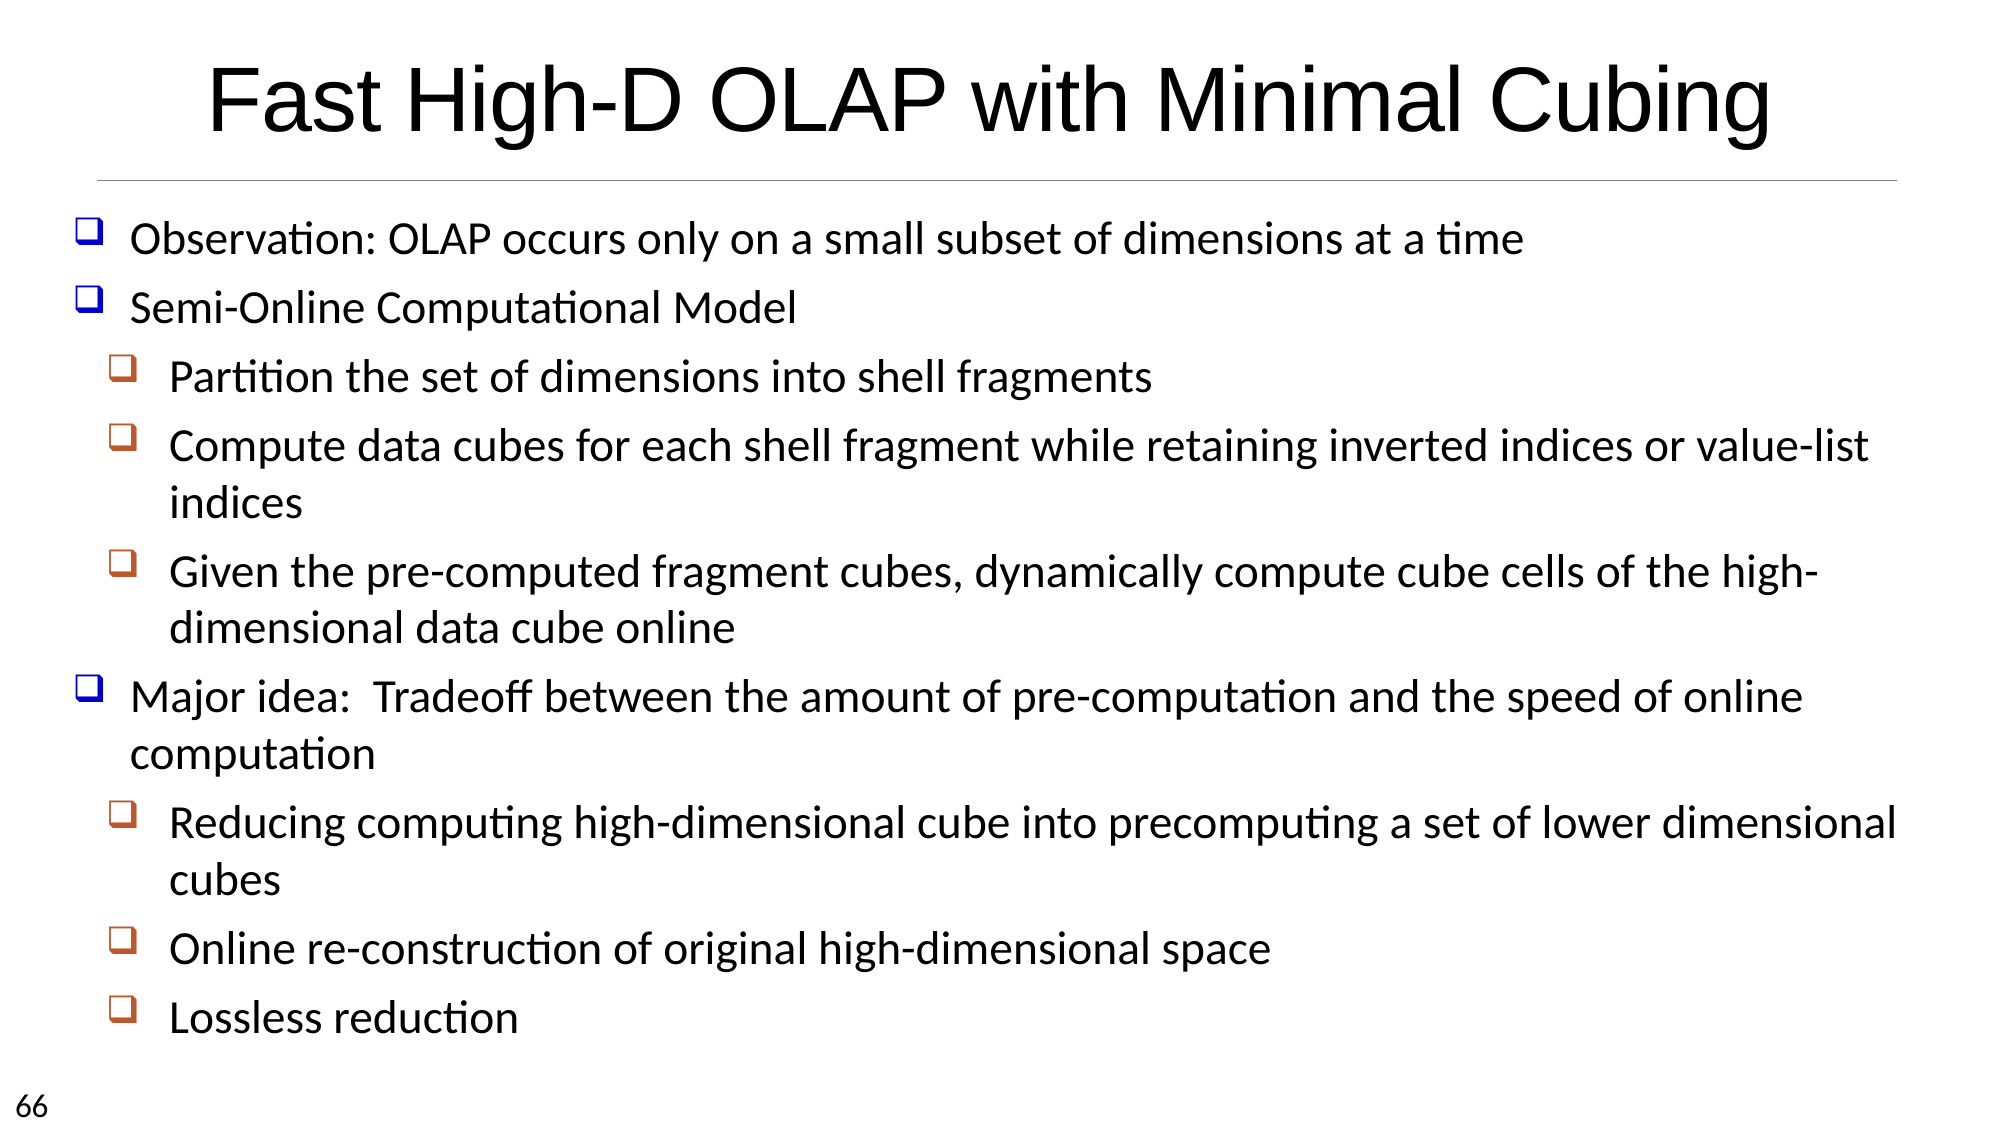

# Fast High-D OLAP with Minimal Cubing
Observation: OLAP occurs only on a small subset of dimensions at a time
Semi-Online Computational Model
Partition the set of dimensions into shell fragments
Compute data cubes for each shell fragment while retaining inverted indices or value-list indices
Given the pre-computed fragment cubes, dynamically compute cube cells of the high-dimensional data cube online
Major idea:  Tradeoff between the amount of pre-computation and the speed of online computation
Reducing computing high-dimensional cube into precomputing a set of lower dimensional cubes
Online re-construction of original high-dimensional space
Lossless reduction